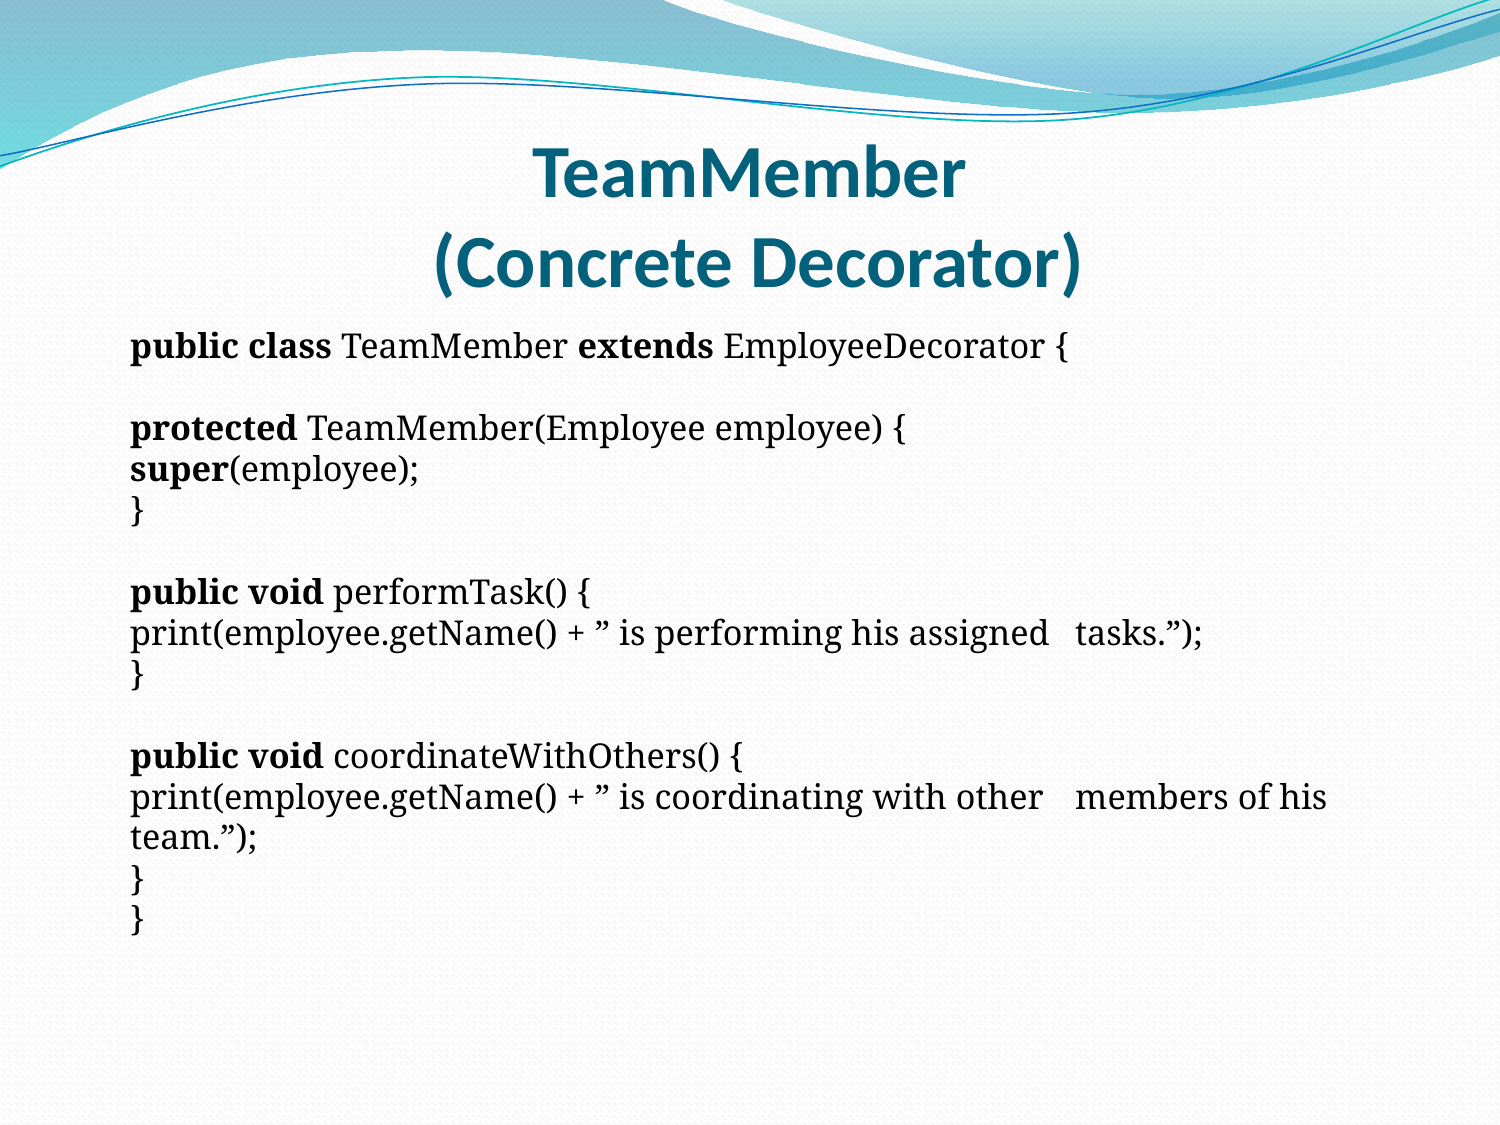

# TeamMember (Concrete Decorator)
	public class TeamMember extends EmployeeDecorator {
	protected TeamMember(Employee employee) {
		super(employee);
	}
	public void performTask() {
		print(employee.getName() + ” is performing his assigned 		tasks.”);
	}
	public void coordinateWithOthers() {
		print(employee.getName() + ” is coordinating with other 		members of his team.”);
	}
}